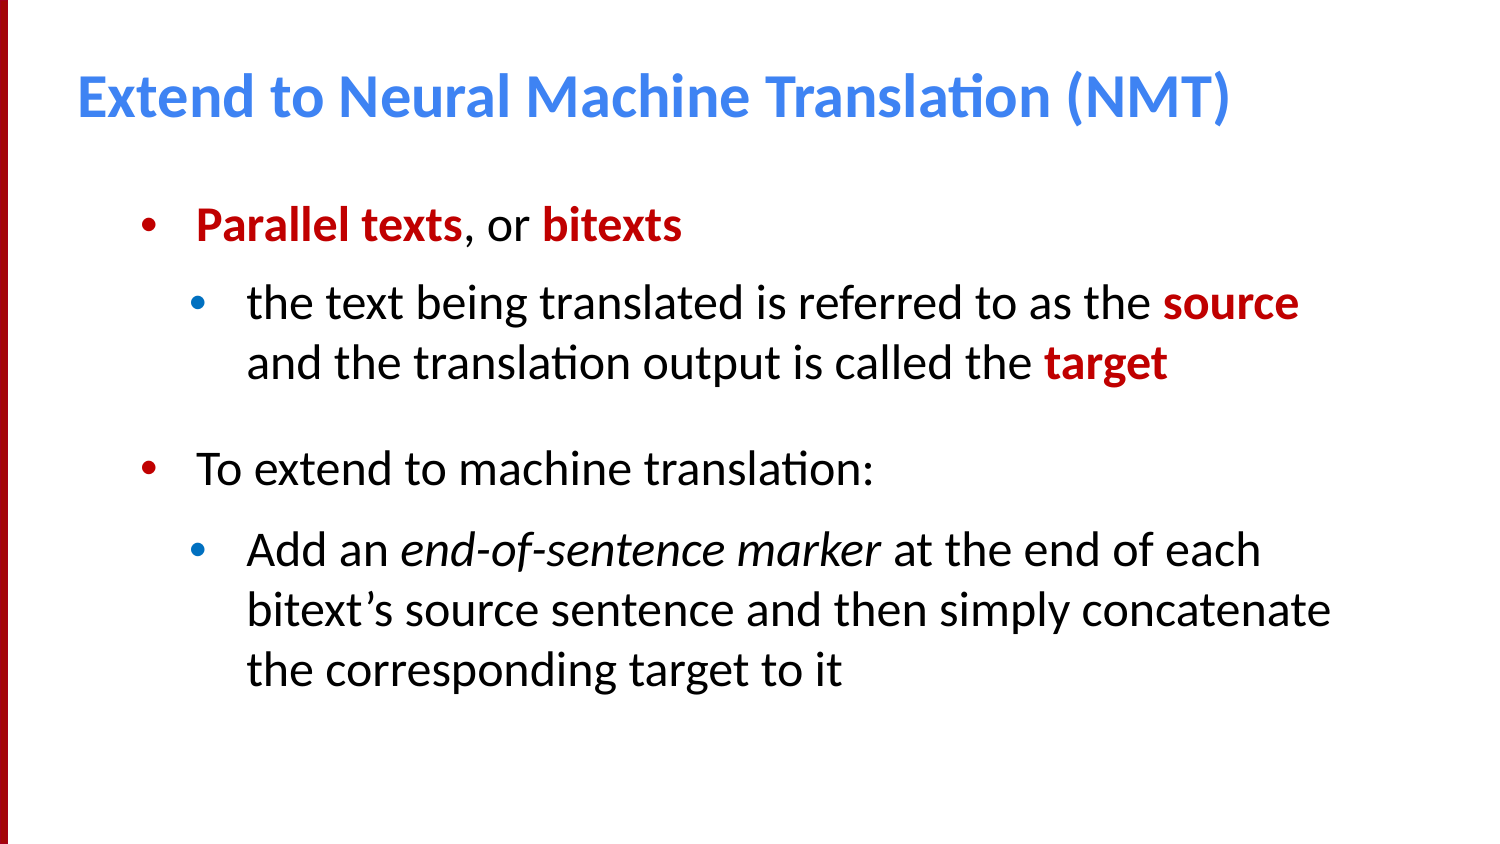

# Extend to Neural Machine Translation (NMT)
Parallel texts, or bitexts
the text being translated is referred to as the source and the translation output is called the target
To extend to machine translation:
Add an end-of-sentence marker at the end of each bitext’s source sentence and then simply concatenate the corresponding target to it